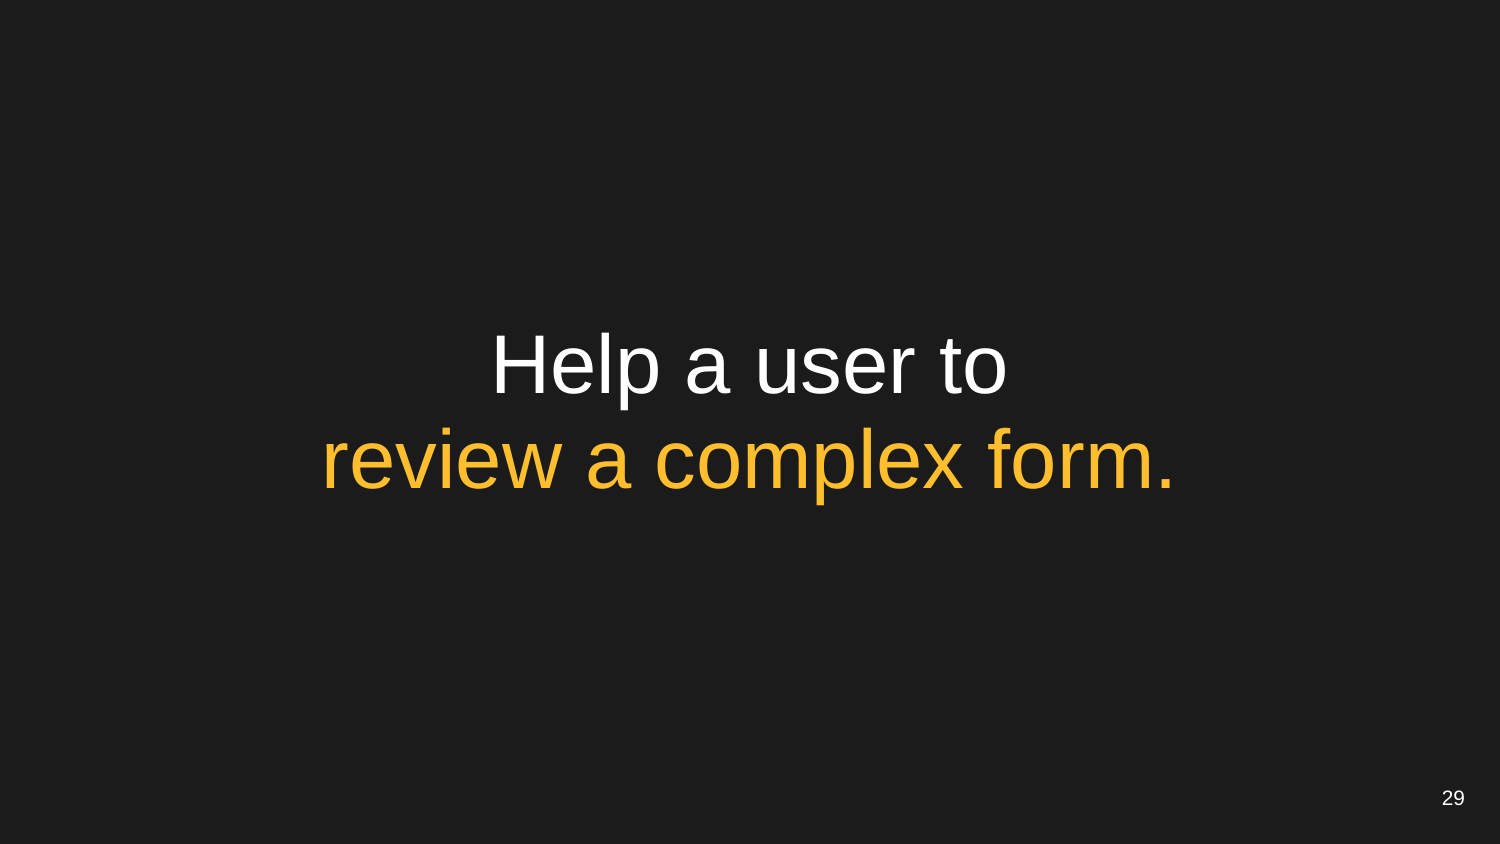

# Help a user to review a complex form.
29